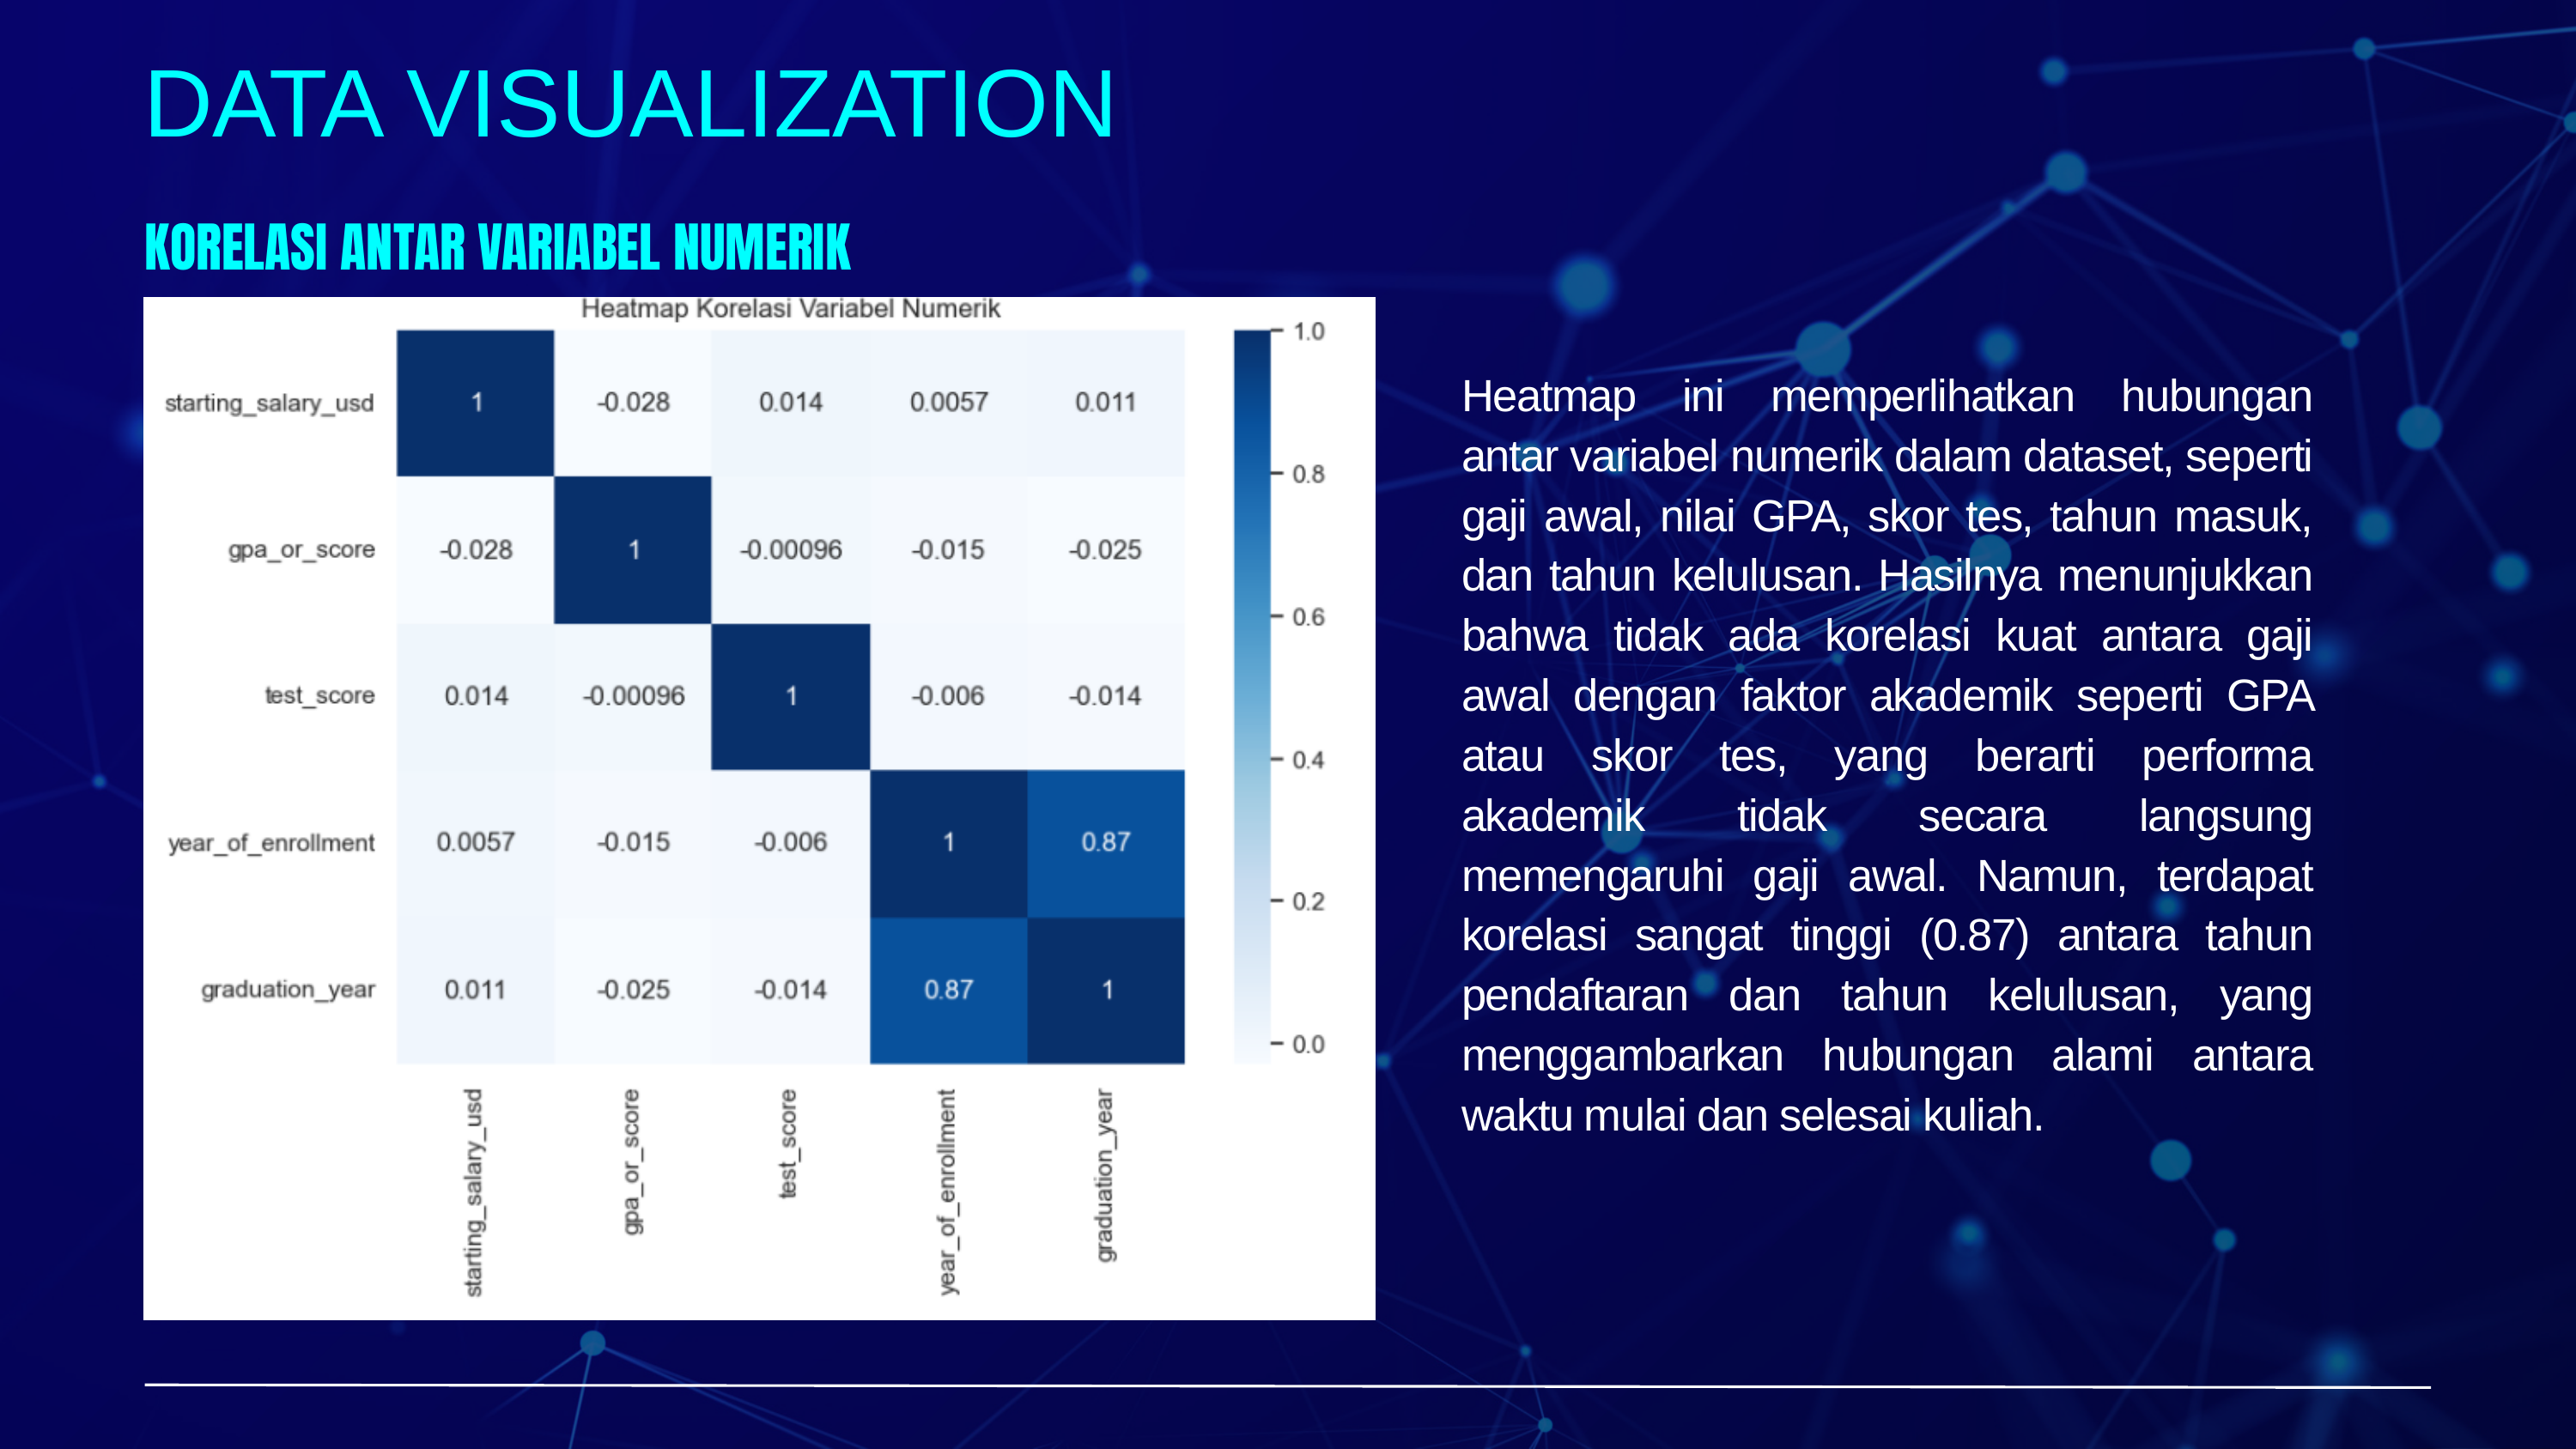

DATA VISUALIZATION
KORELASI ANTAR VARIABEL NUMERIK

Heatmap ini memperlihatkan hubungan antar variabel numerik dalam dataset, seperti gaji awal, nilai GPA, skor tes, tahun masuk, dan tahun kelulusan. Hasilnya menunjukkan bahwa tidak ada korelasi kuat antara gaji awal dengan faktor akademik seperti GPA atau skor tes, yang berarti performa akademik tidak secara langsung memengaruhi gaji awal. Namun, terdapat korelasi sangat tinggi (0.87) antara tahun pendaftaran dan tahun kelulusan, yang menggambarkan hubungan alami antara waktu mulai dan selesai kuliah.